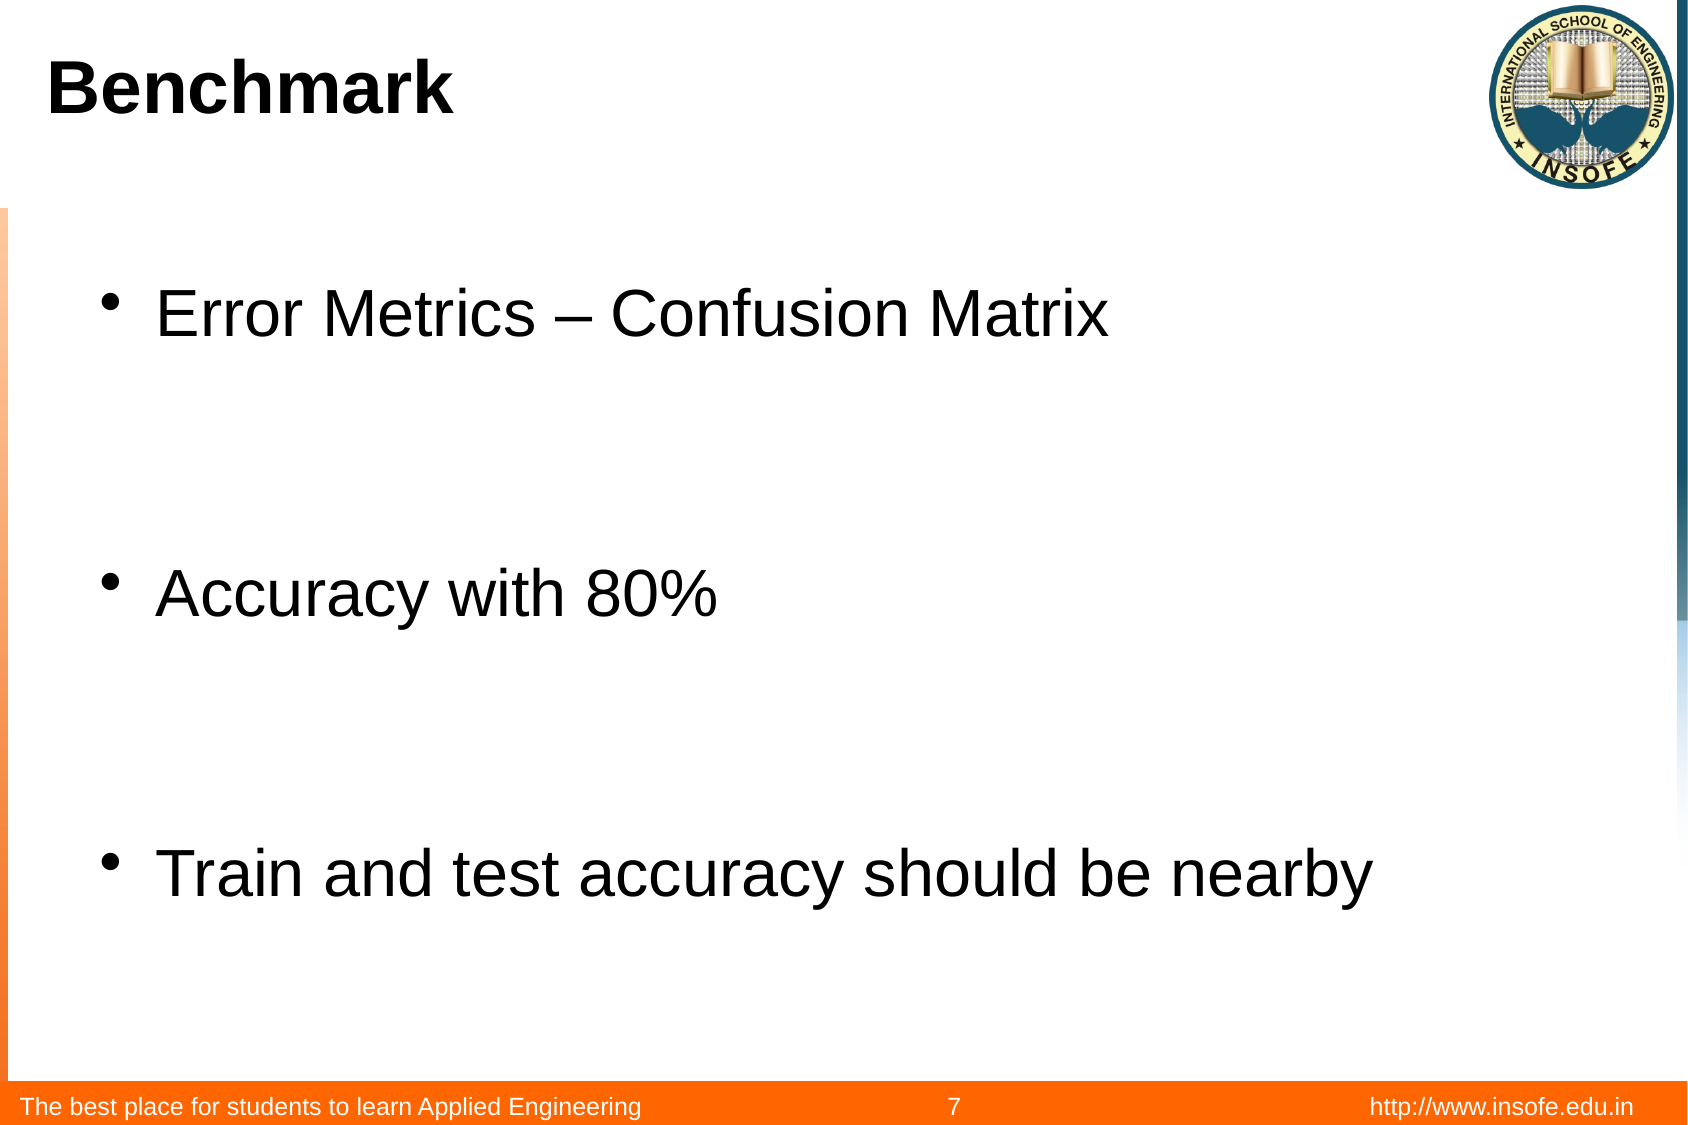

# Benchmark
Error Metrics – Confusion Matrix

Accuracy with 80%

Train and test accuracy should be nearby